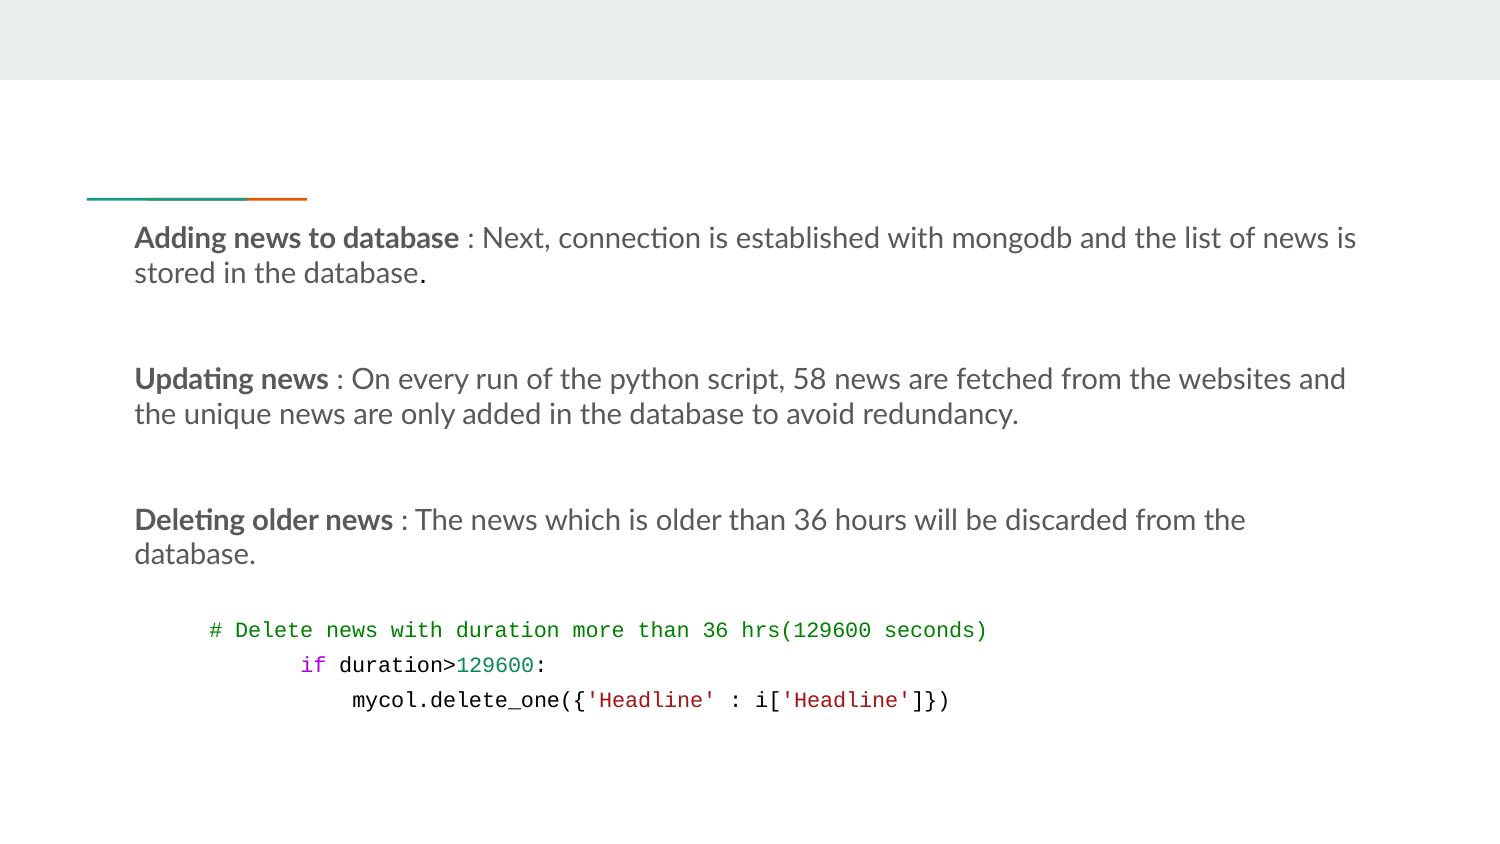

Adding news to database : Next, connection is established with mongodb and the list of news is stored in the database.

Updating news : On every run of the python script, 58 news are fetched from the websites and the unique news are only added in the database to avoid redundancy.

Deleting older news : The news which is older than 36 hours will be discarded from the database.

# Delete news with duration more than 36 hrs(129600 seconds)
       if duration>129600:
           mycol.delete_one({'Headline' : i['Headline']})